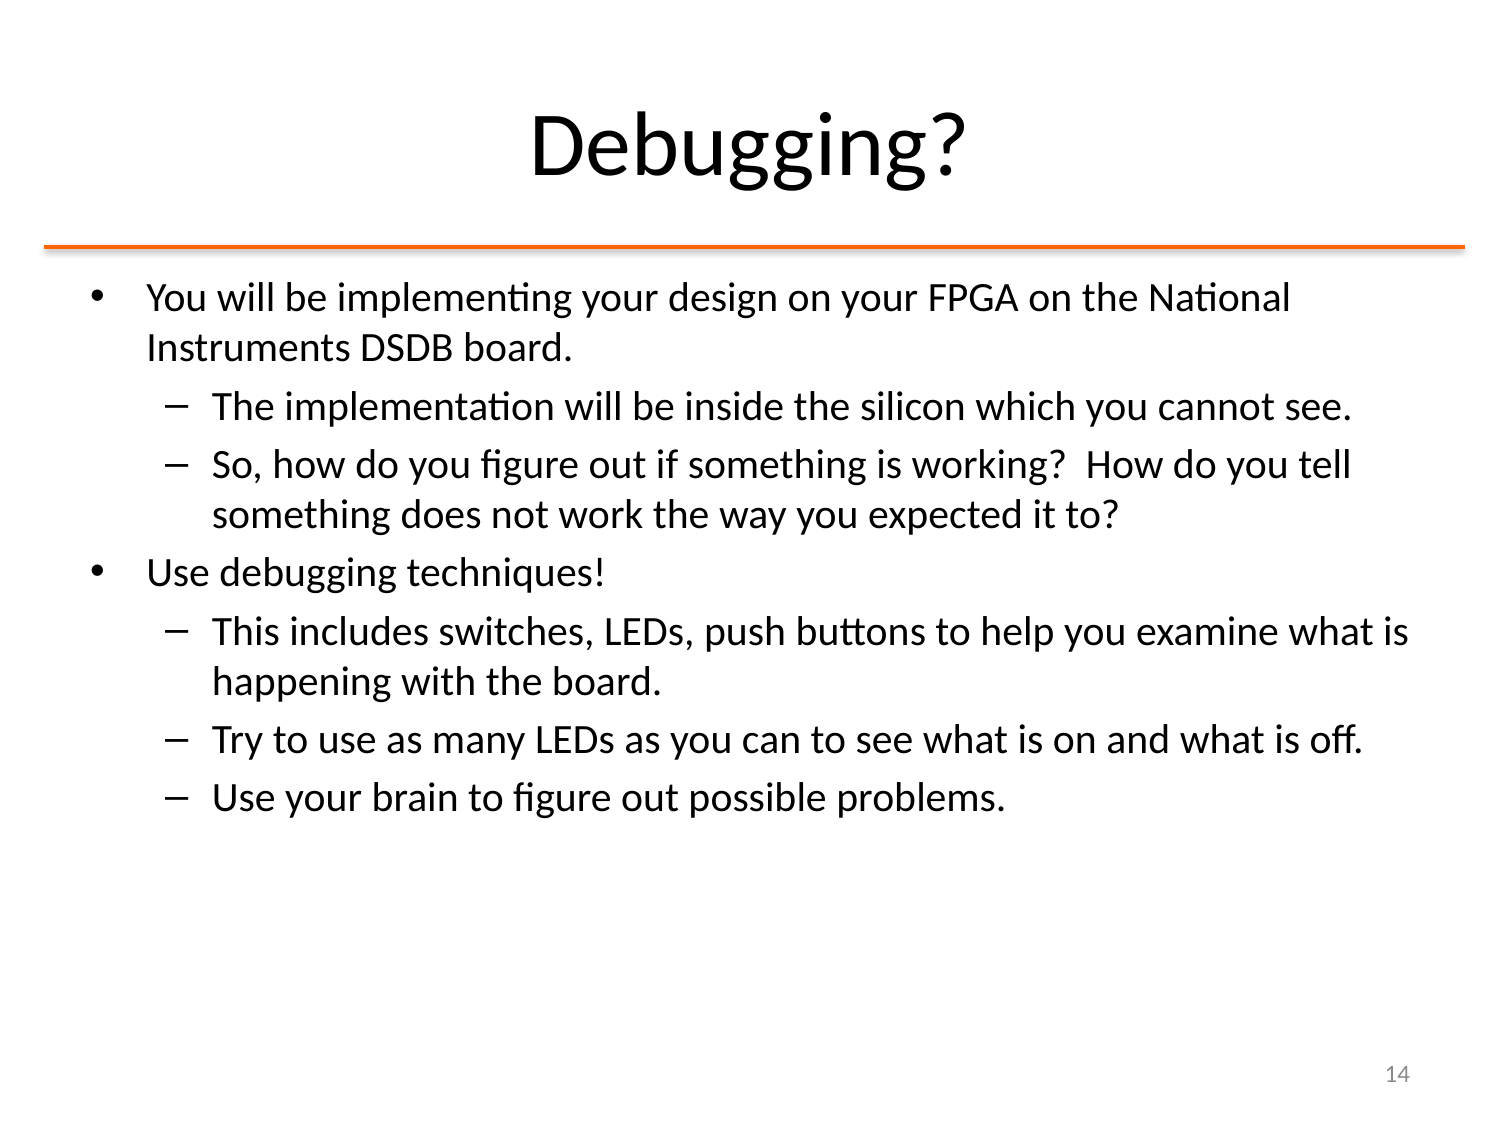

# Debugging?
You will be implementing your design on your FPGA on the National Instruments DSDB board.
The implementation will be inside the silicon which you cannot see.
So, how do you figure out if something is working?  How do you tell something does not work the way you expected it to?
Use debugging techniques!
This includes switches, LEDs, push buttons to help you examine what is happening with the board.
Try to use as many LEDs as you can to see what is on and what is off.
Use your brain to figure out possible problems.
14